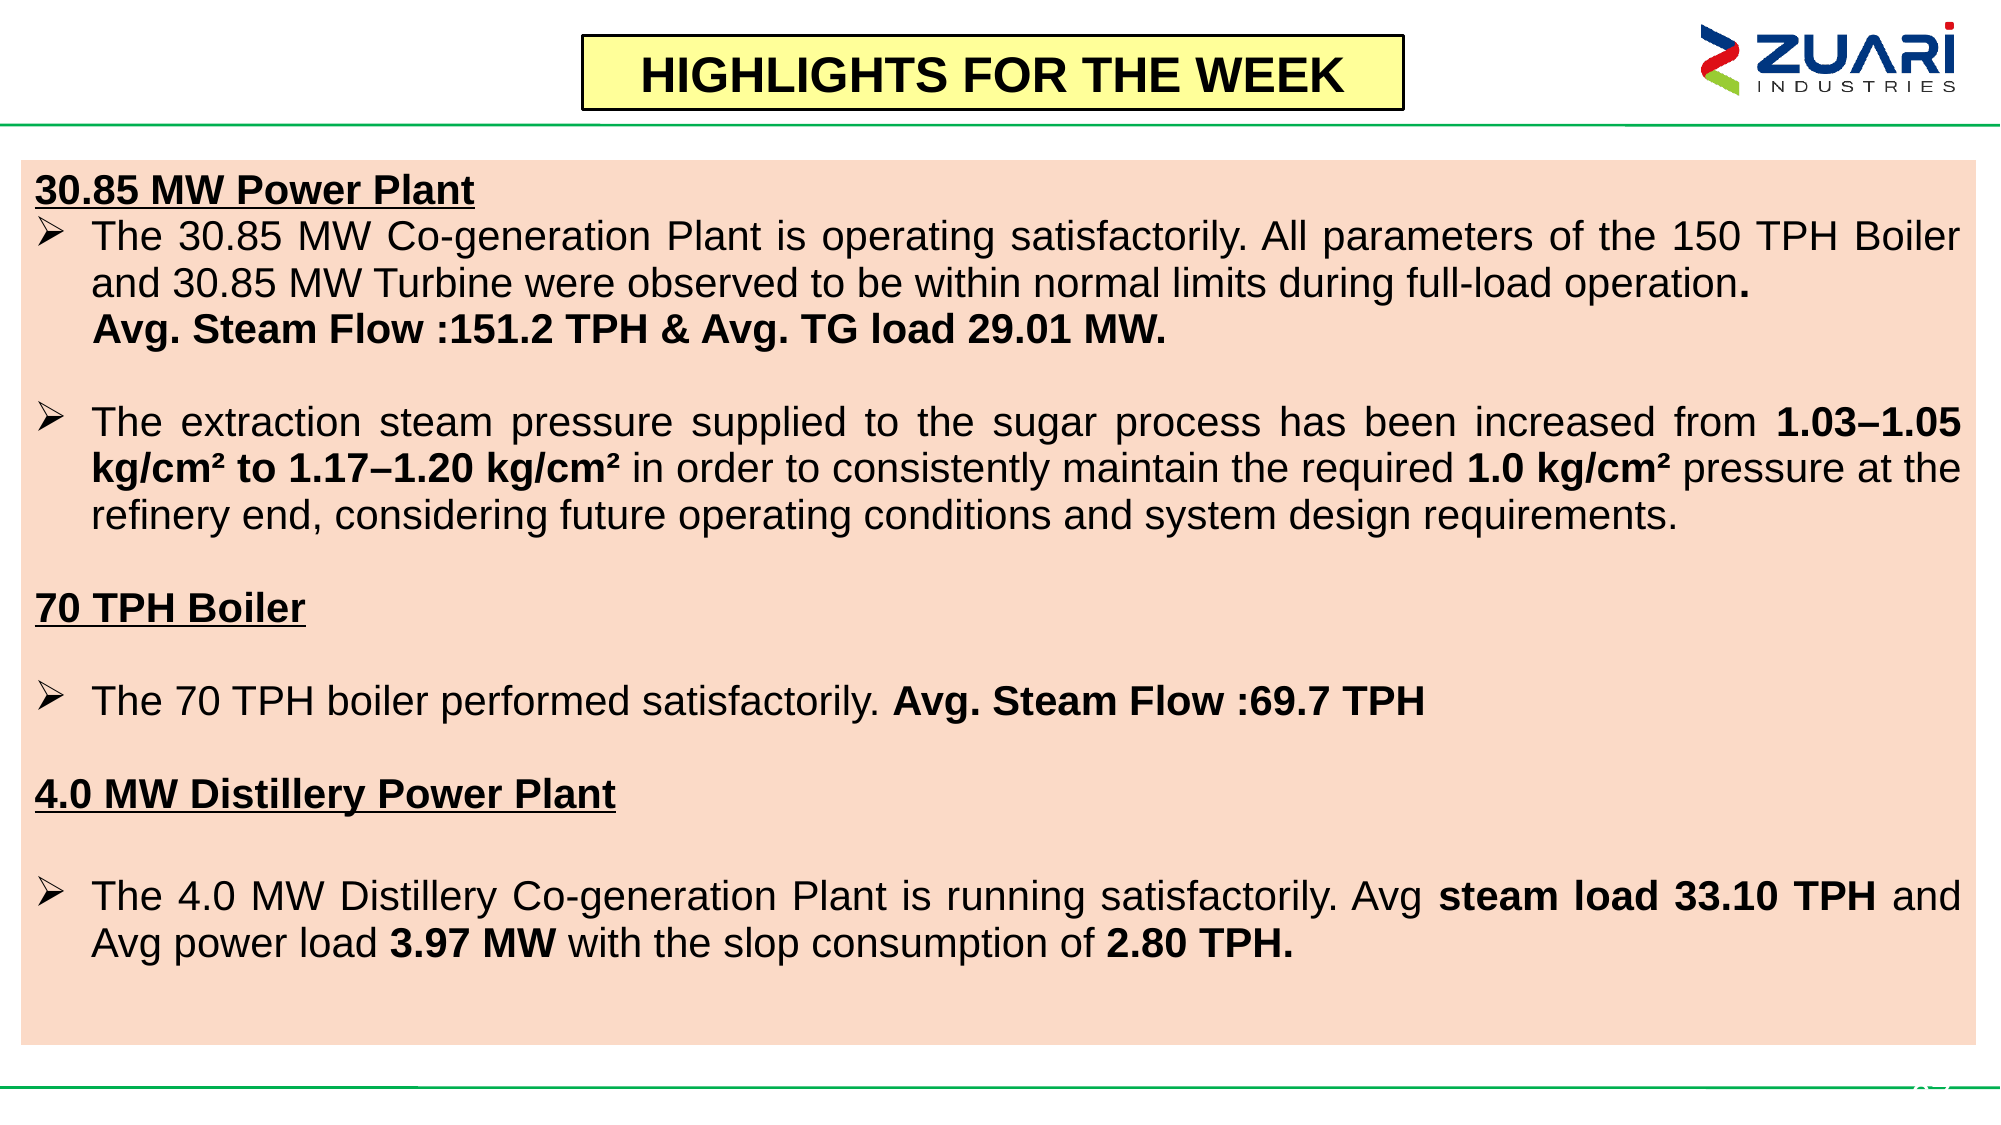

HIGHLIGHTS FOR THE WEEK

| 30.85 MW Power Plant The 30.85 MW Co-generation Plant is operating satisfactorily. All parameters of the 150 TPH Boiler and 30.85 MW Turbine were observed to be within normal limits during full-load operation. Avg. Steam Flow :151.2 TPH & Avg. TG load 29.01 MW. The extraction steam pressure supplied to the sugar process has been increased from 1.03–1.05 kg/cm² to 1.17–1.20 kg/cm² in order to consistently maintain the required 1.0 kg/cm² pressure at the refinery end, considering future operating conditions and system design requirements. 70 TPH Boiler The 70 TPH boiler performed satisfactorily. Avg. Steam Flow :69.7 TPH 4.0 MW Distillery Power Plant The 4.0 MW Distillery Co-generation Plant is running satisfactorily. Avg steam load 33.10 TPH and Avg power load 3.97 MW with the slop consumption of 2.80 TPH. |
| --- |
67